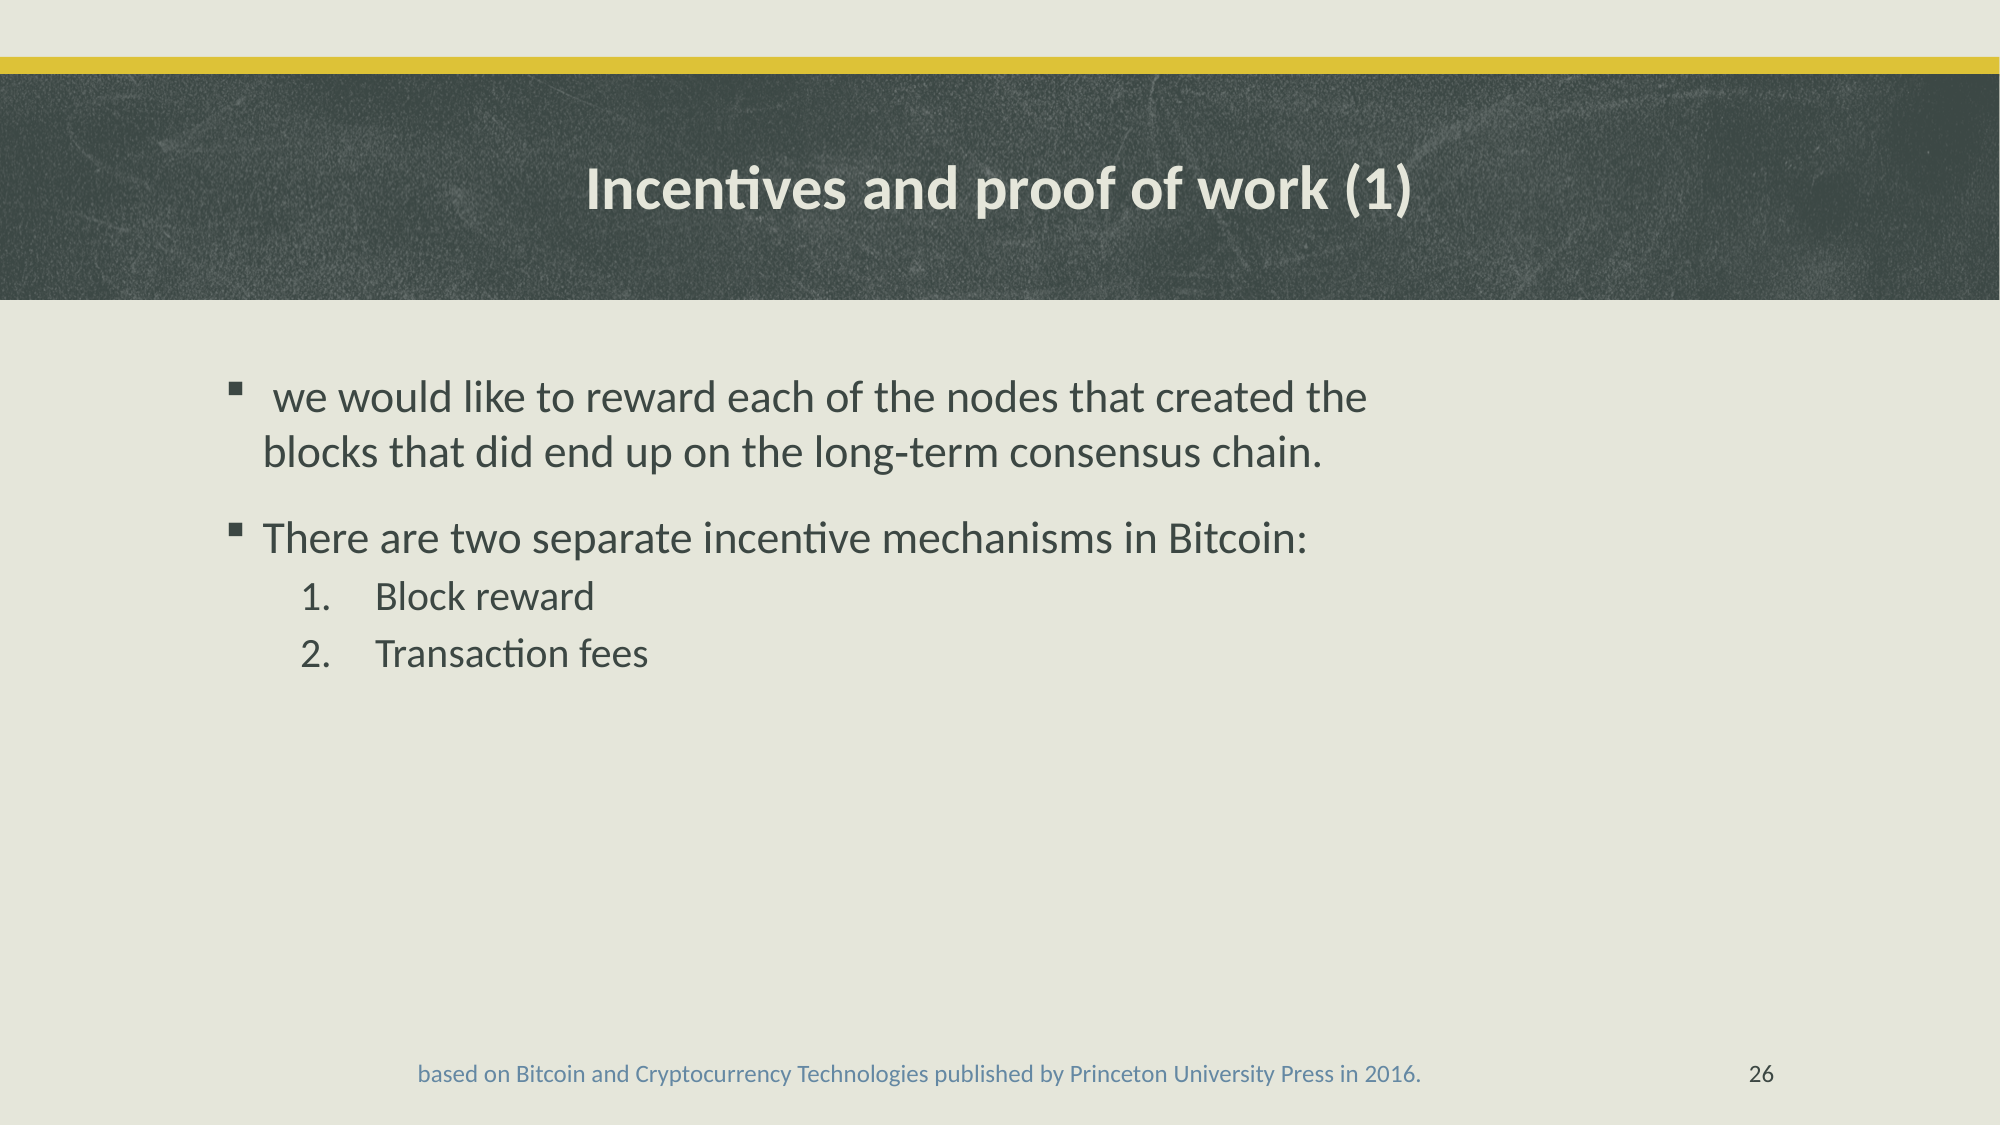

# Incentives and proof of work (1)
 we would like to reward each of the nodes that created the  blocks that did end up on the long‐term consensus chain.
There are two separate incentive mechanisms in Bitcoin:
Block reward
Transaction fees
based on Bitcoin and Cryptocurrency Technologies published by Princeton University Press in 2016.
26